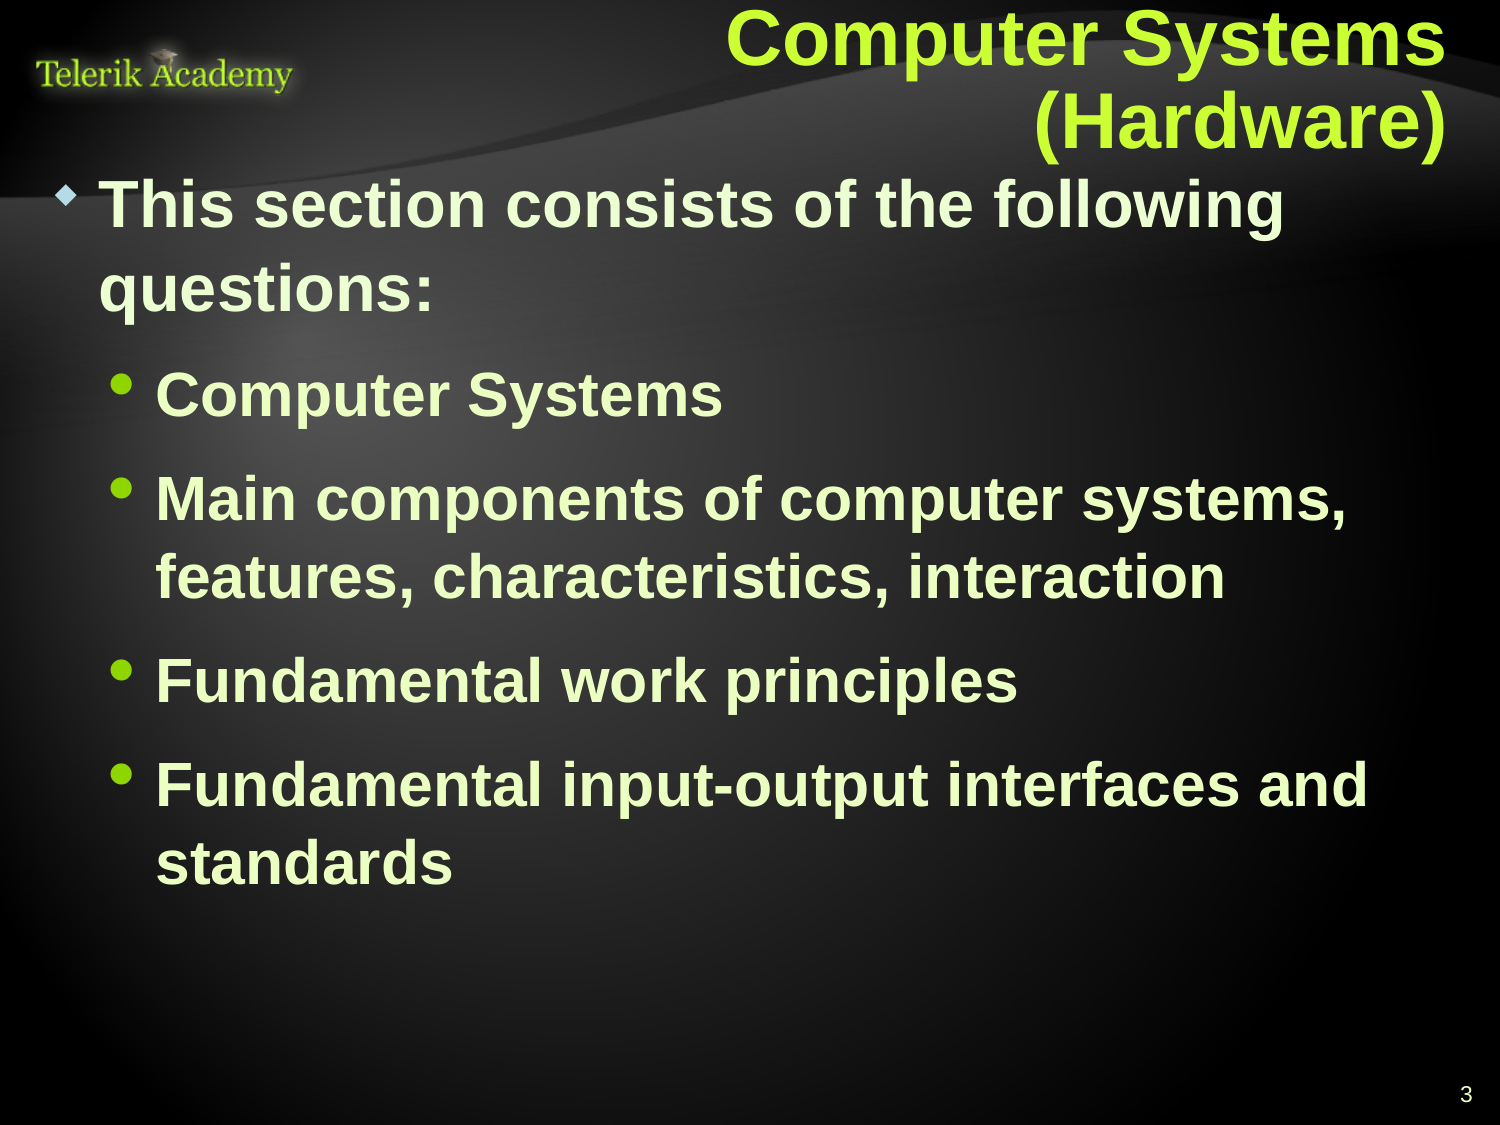

# Computer Systems (Hardware)
This section consists of the following questions:
Computer Systems
Main components of computer systems, features, characteristics, interaction
Fundamental work principles
Fundamental input-output interfaces and standards
3